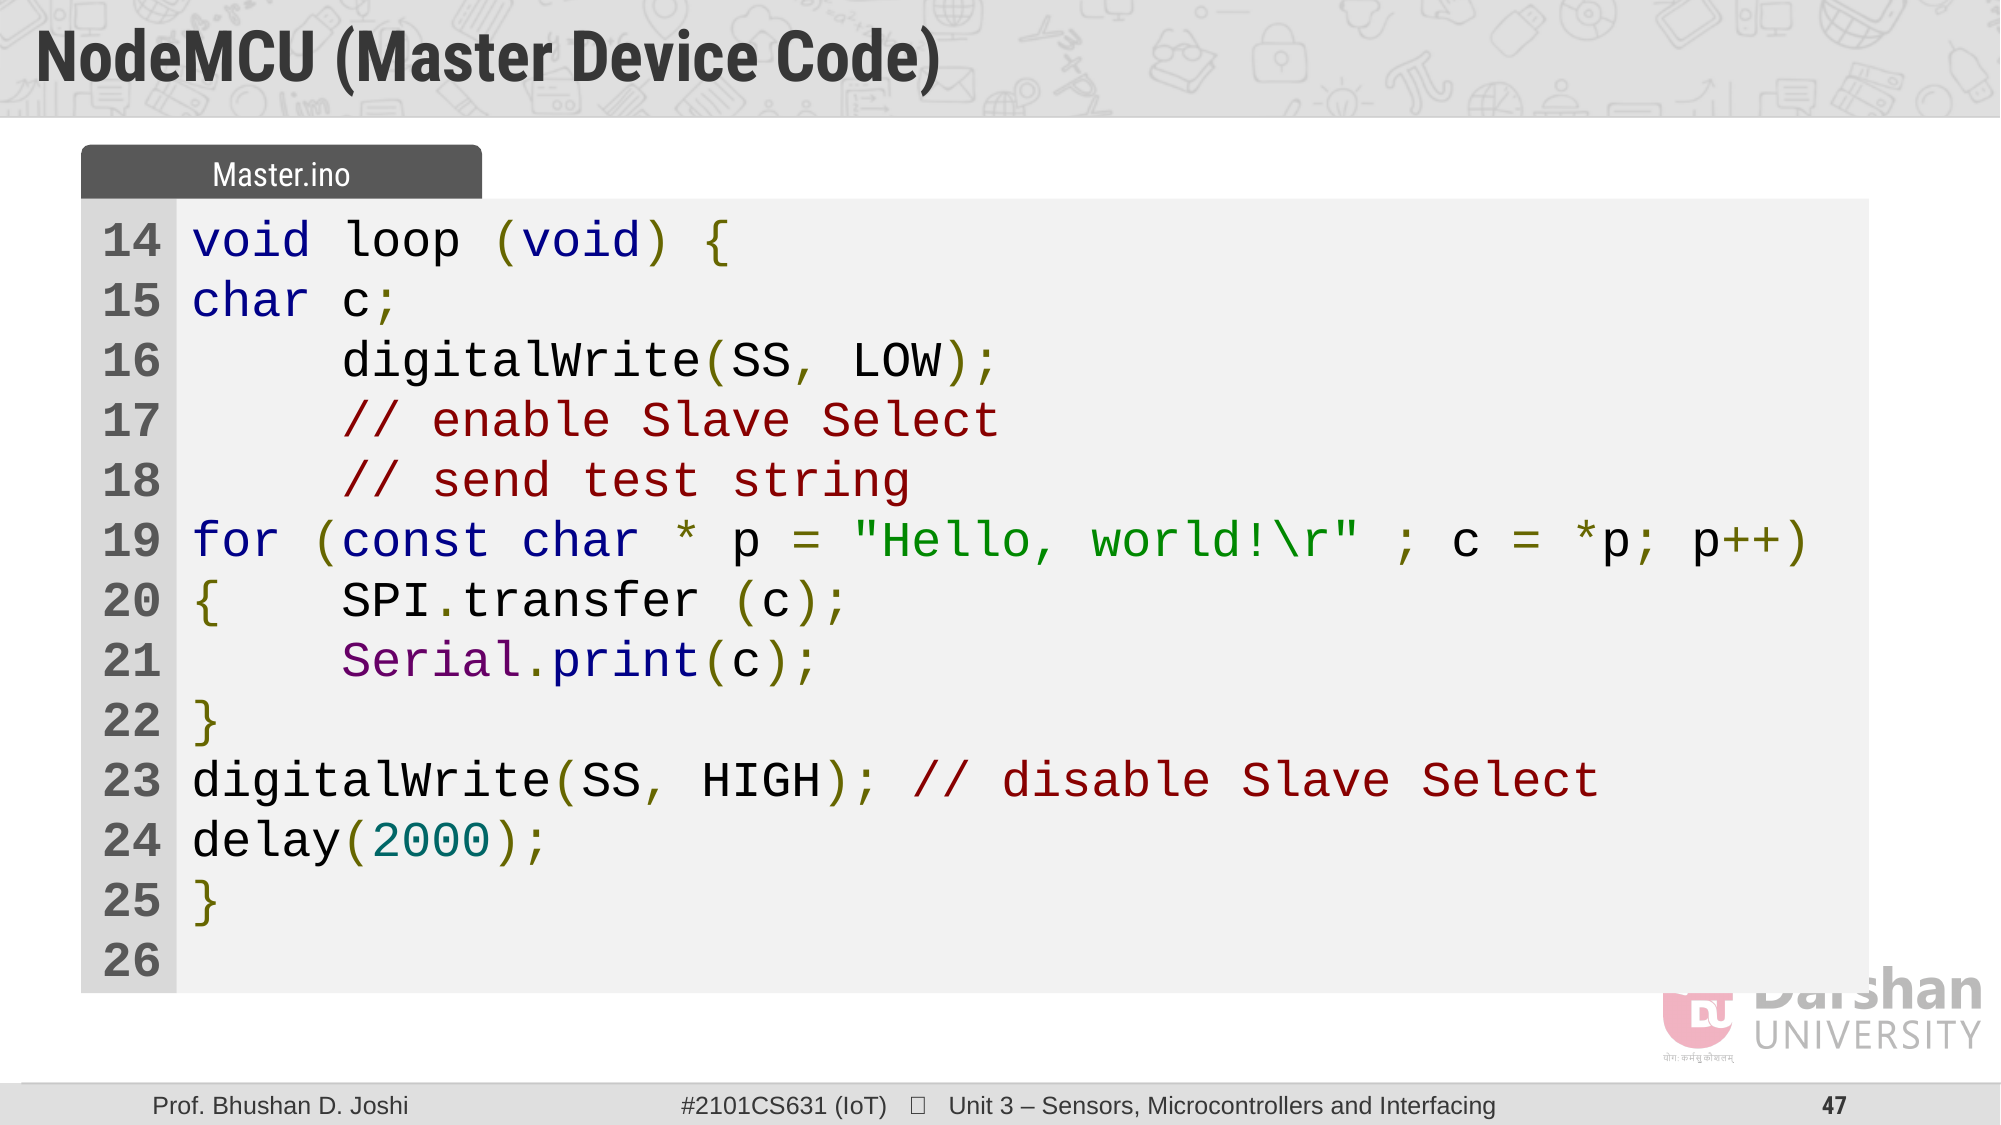

# NodeMCU (Master Device Code)

Master.ino
14
15
16
17
18
19
20
21
22
23
24
25
26
void loop (void) {
char c;
	digitalWrite(SS, LOW);
	// enable Slave Select
	// send test string
for (const char * p = "Hello, world!\r" ; c = *p; p++) { 	SPI.transfer (c);
	Serial.print(c);
}
digitalWrite(SS, HIGH); // disable Slave Select delay(2000);
}